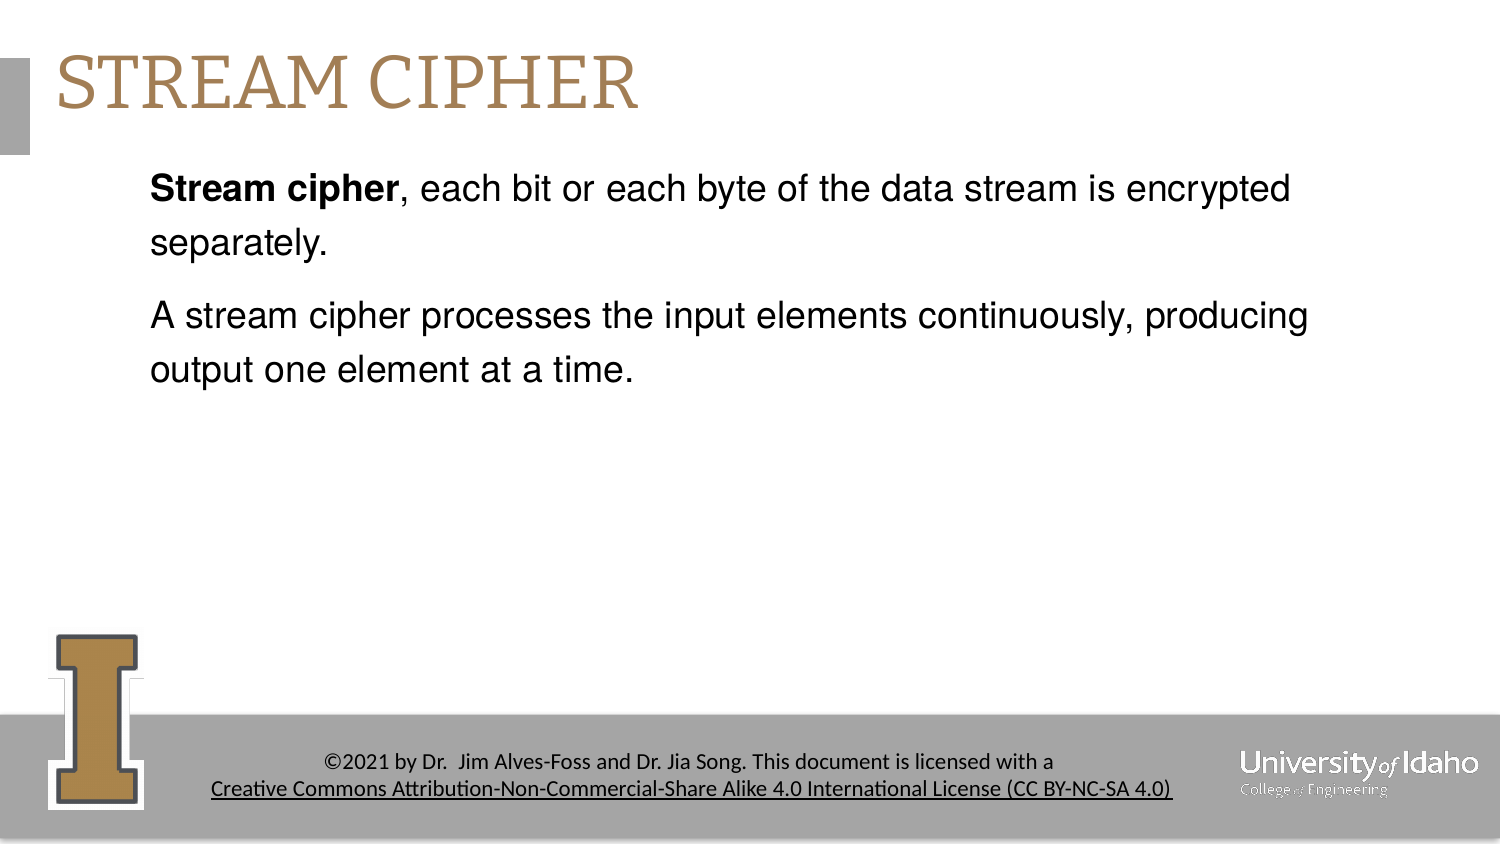

# STREAM CIPHER
Stream cipher, each bit or each byte of the data stream is encrypted separately.
A stream cipher processes the input elements continuously, producing output one element at a time.